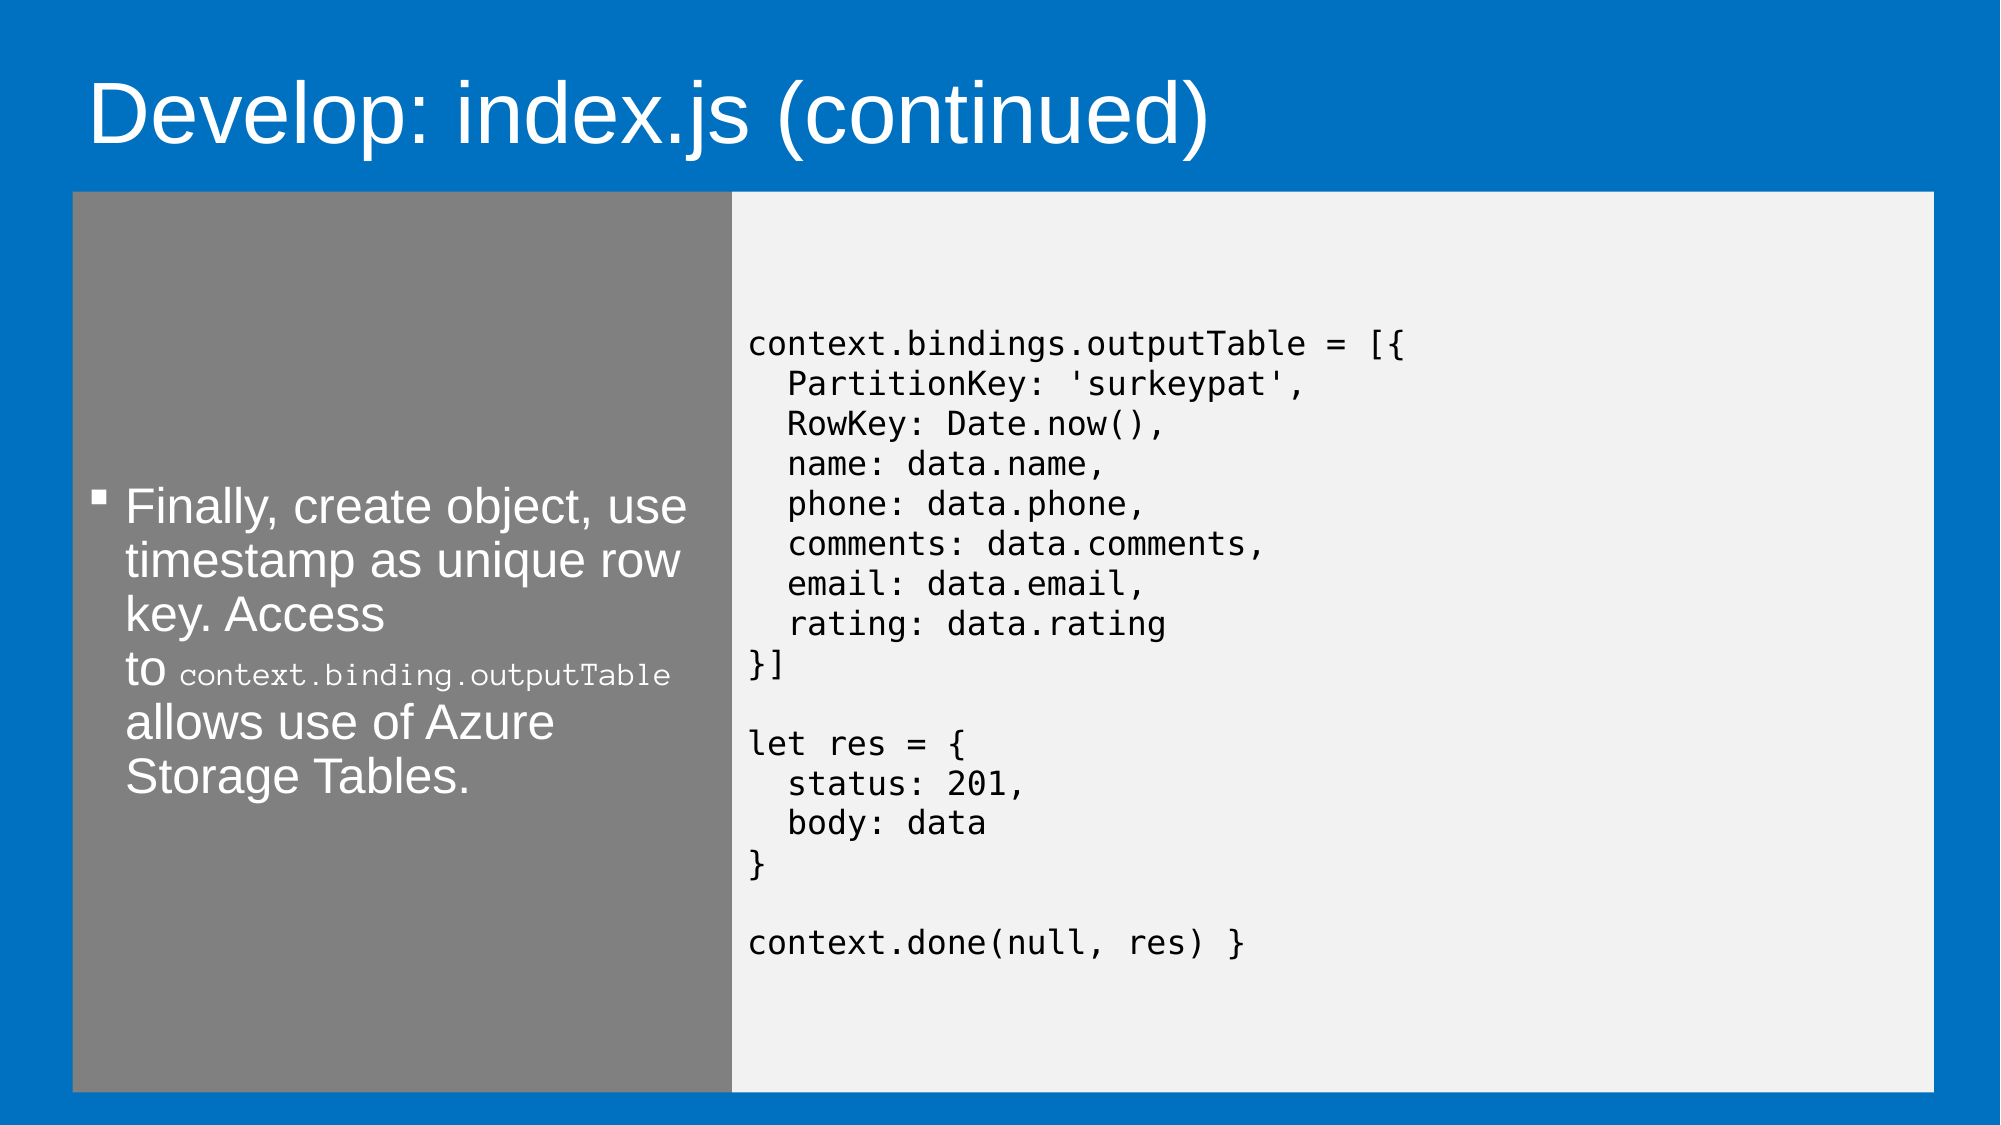

# Develop: index.js (continued)
Finally, create object, use timestamp as unique row key. Access to context.binding.outputTable allows use of Azure Storage Tables.
context.bindings.outputTable = [{
  PartitionKey: 'surkeypat',
  RowKey: Date.now(),
  name: data.name,
  phone: data.phone,
  comments: data.comments,
  email: data.email,
  rating: data.rating
}]

let res = {
  status: 201,
  body: data
}

context.done(null, res) }